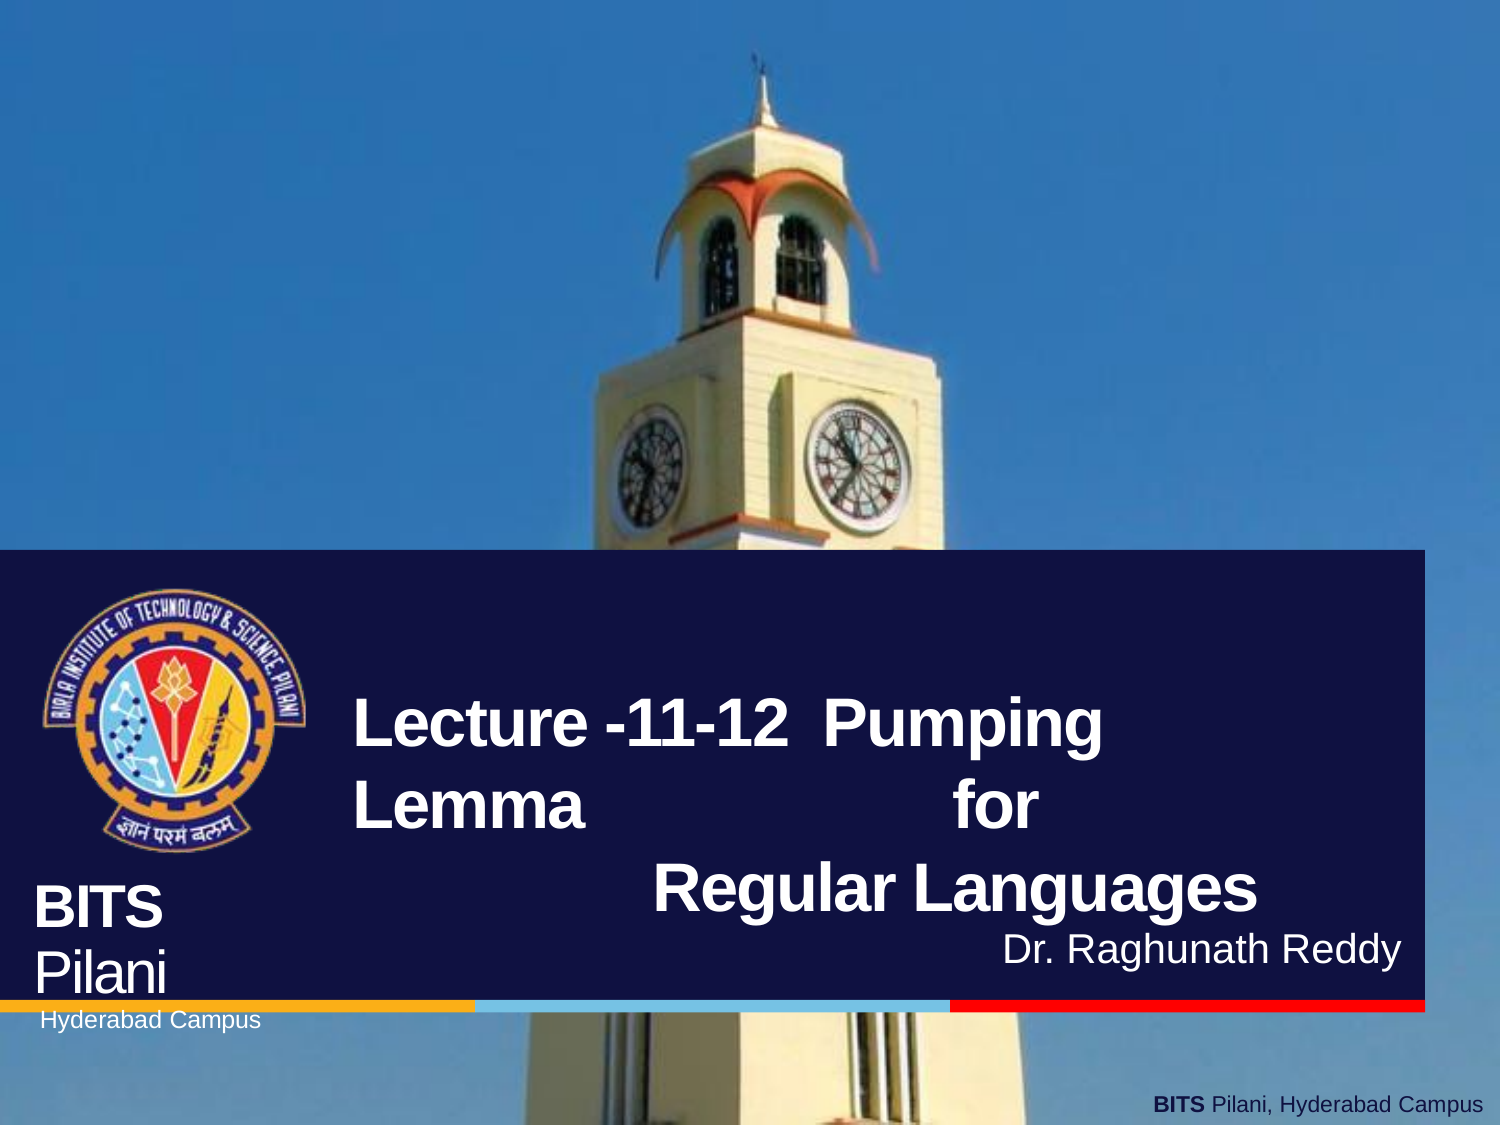

# Lecture -11-12  Pumping Lemma 			for Regular Languages
BITS Pilani
Hyderabad Campus
Dr. Raghunath Reddy
BITS Pilani, Hyderabad Campus